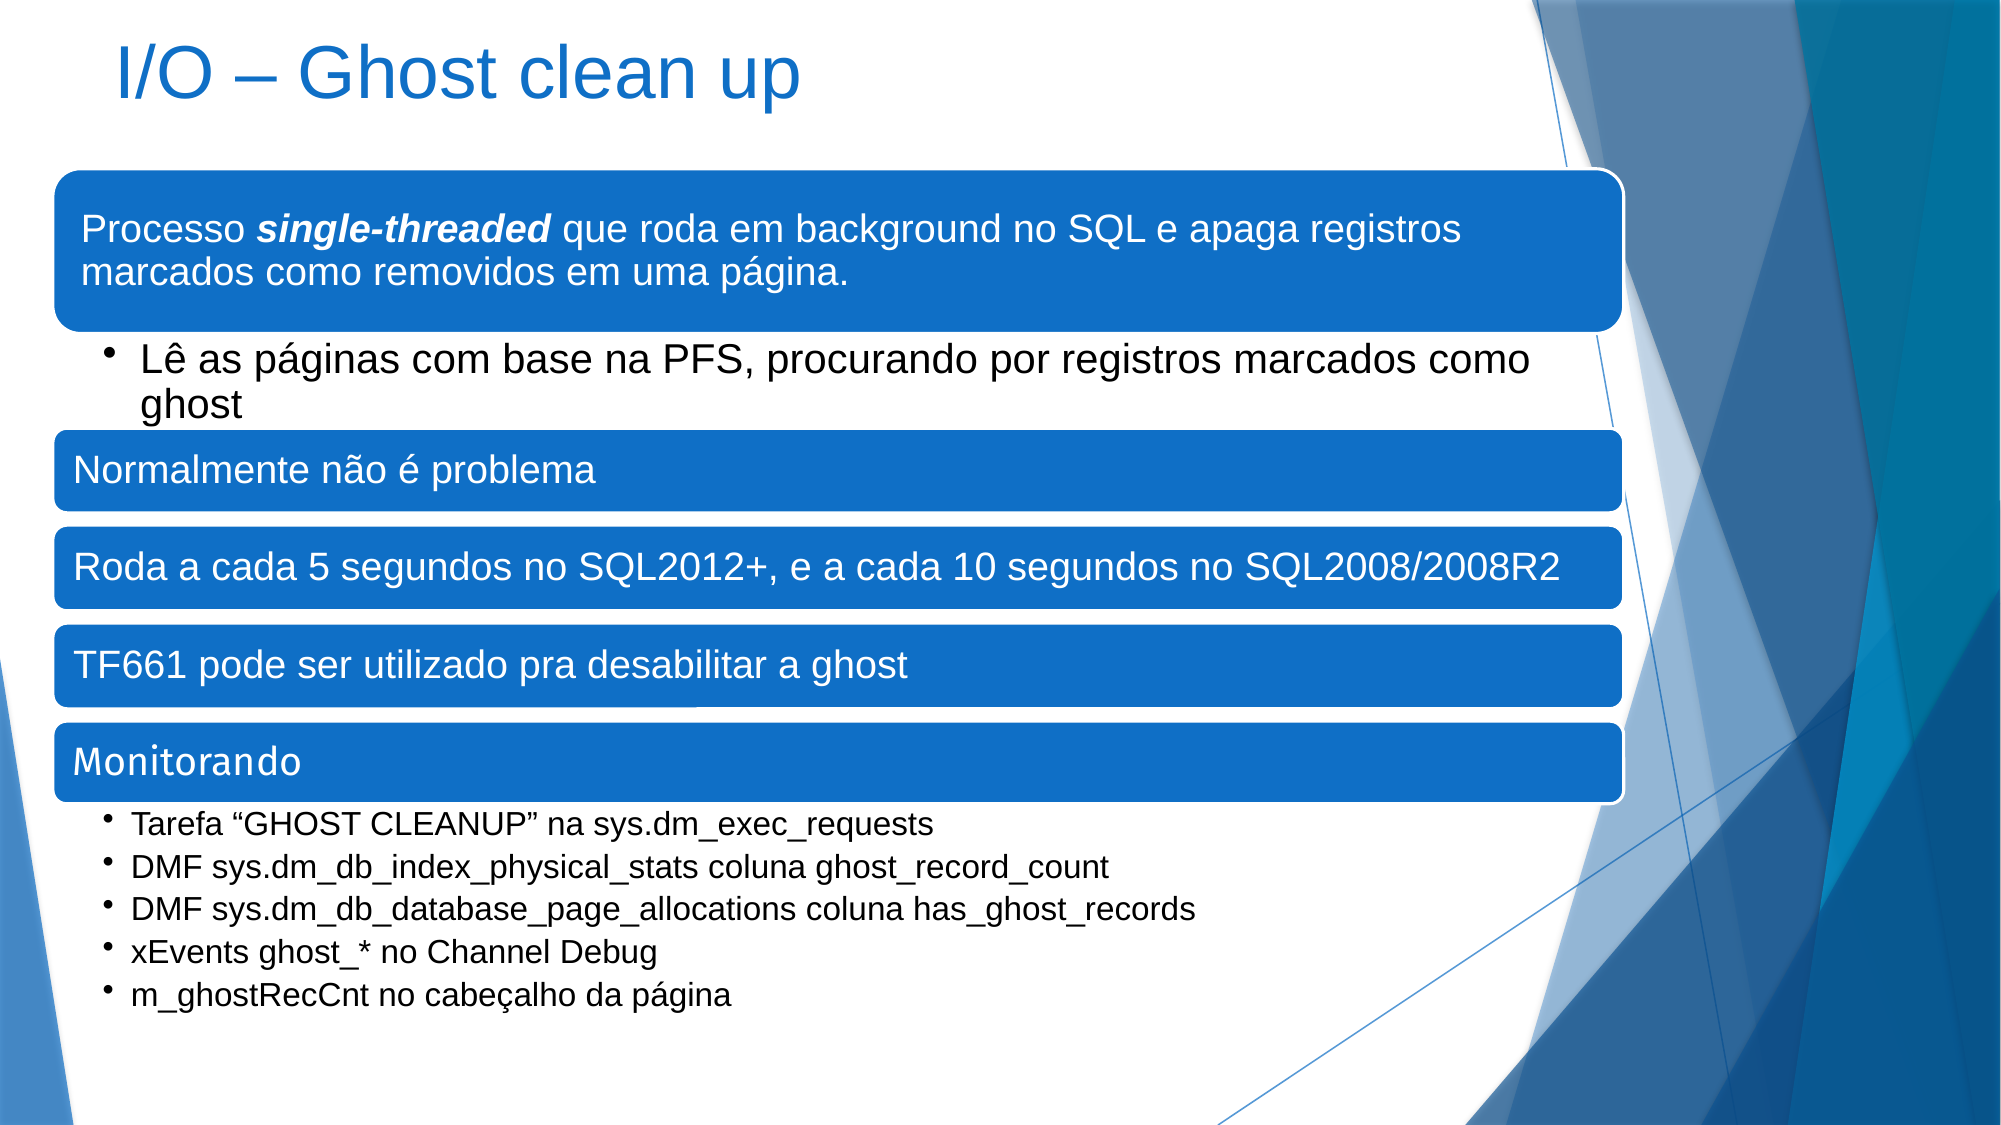

# I/O – Ghost clean up
Processo single-threaded que roda em background no SQL e apaga registros marcados como removidos em uma página.
Lê as páginas com base na PFS, procurando por registros marcados como ghost
Normalmente não é problema
Roda a cada 5 segundos no SQL2012+, e a cada 10 segundos no SQL2008/2008R2
TF661 pode ser utilizado pra desabilitar a ghost
Monitorando
Tarefa “GHOST CLEANUP” na sys.dm_exec_requests
DMF sys.dm_db_index_physical_stats coluna ghost_record_count
DMF sys.dm_db_database_page_allocations coluna has_ghost_records
xEvents ghost_* no Channel Debug
m_ghostRecCnt no cabeçalho da página